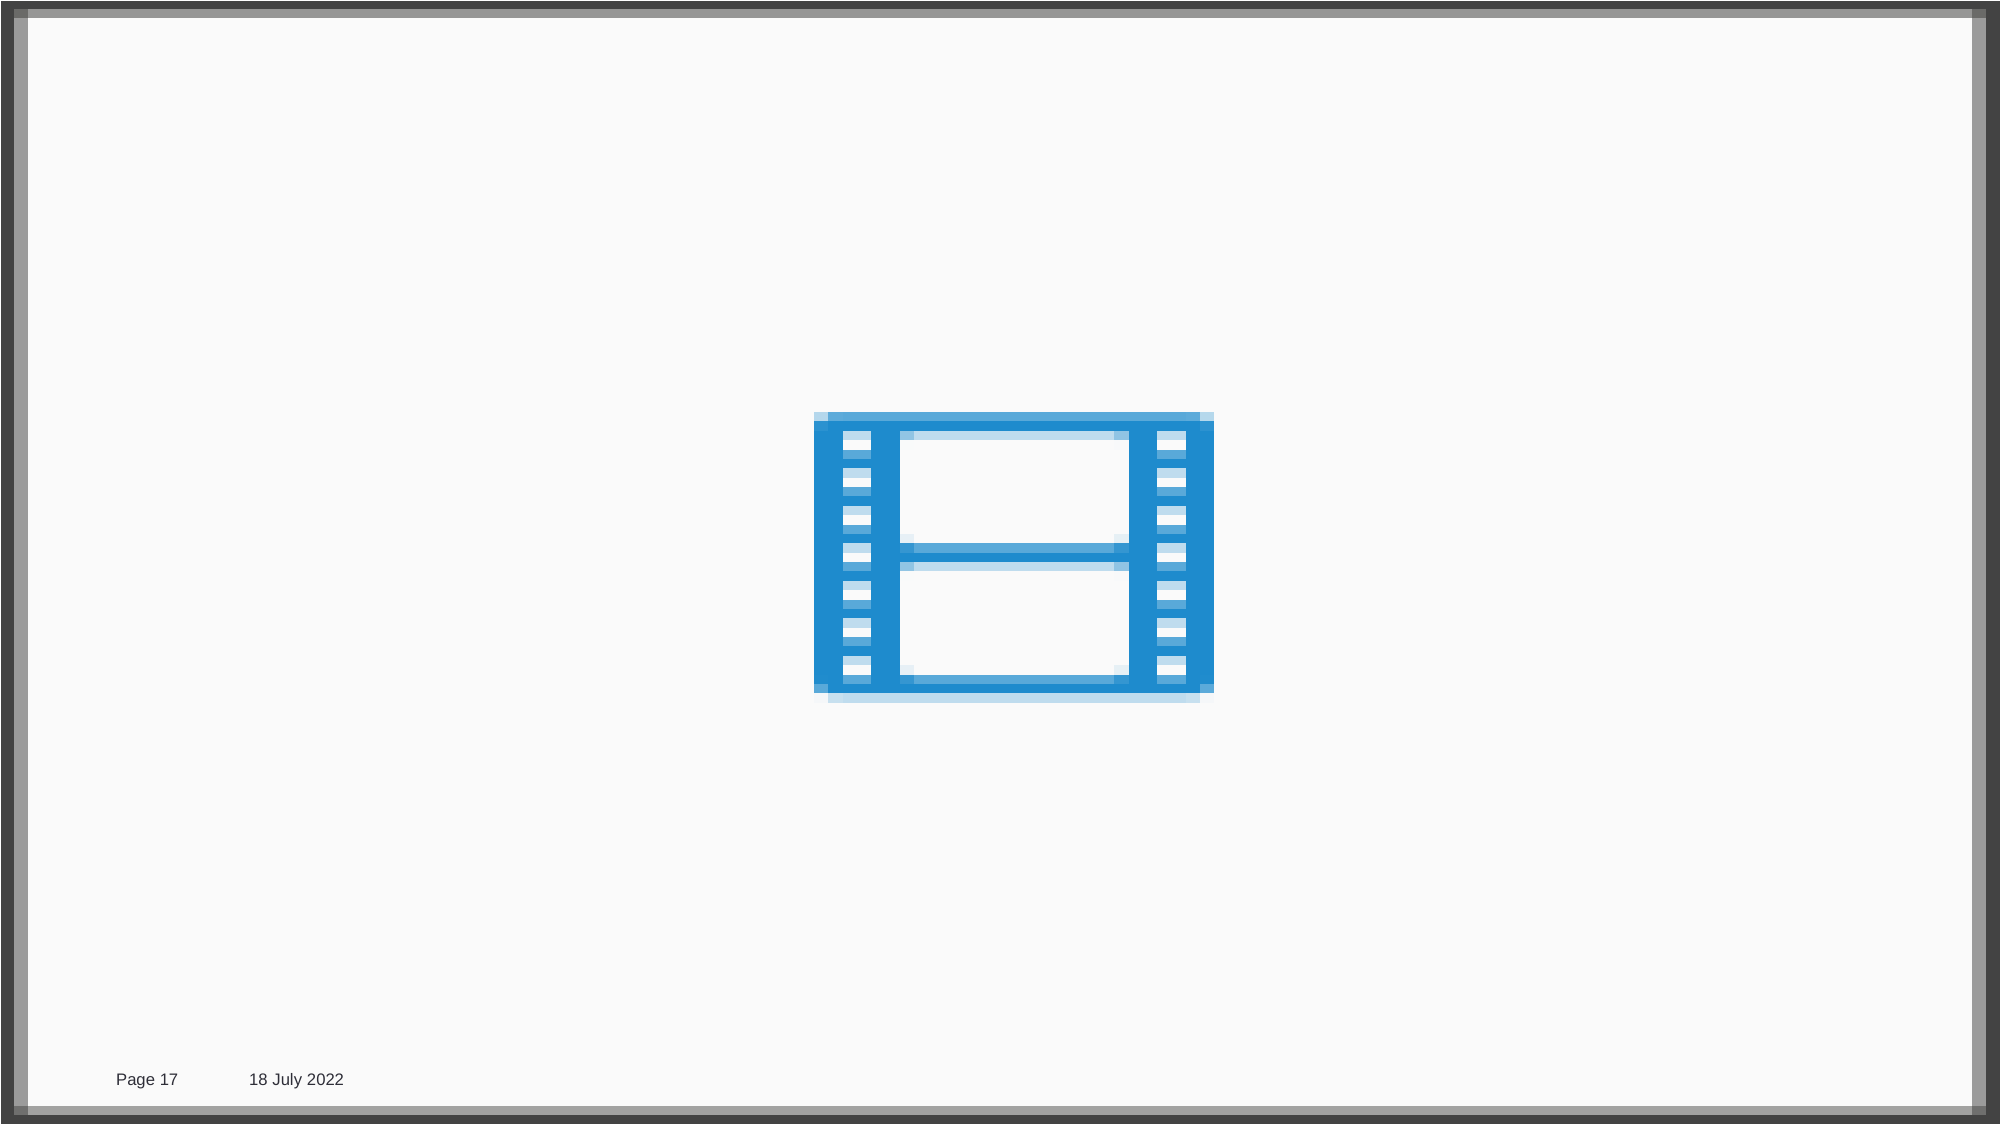

Page 17
18 July 2022
Presentation title